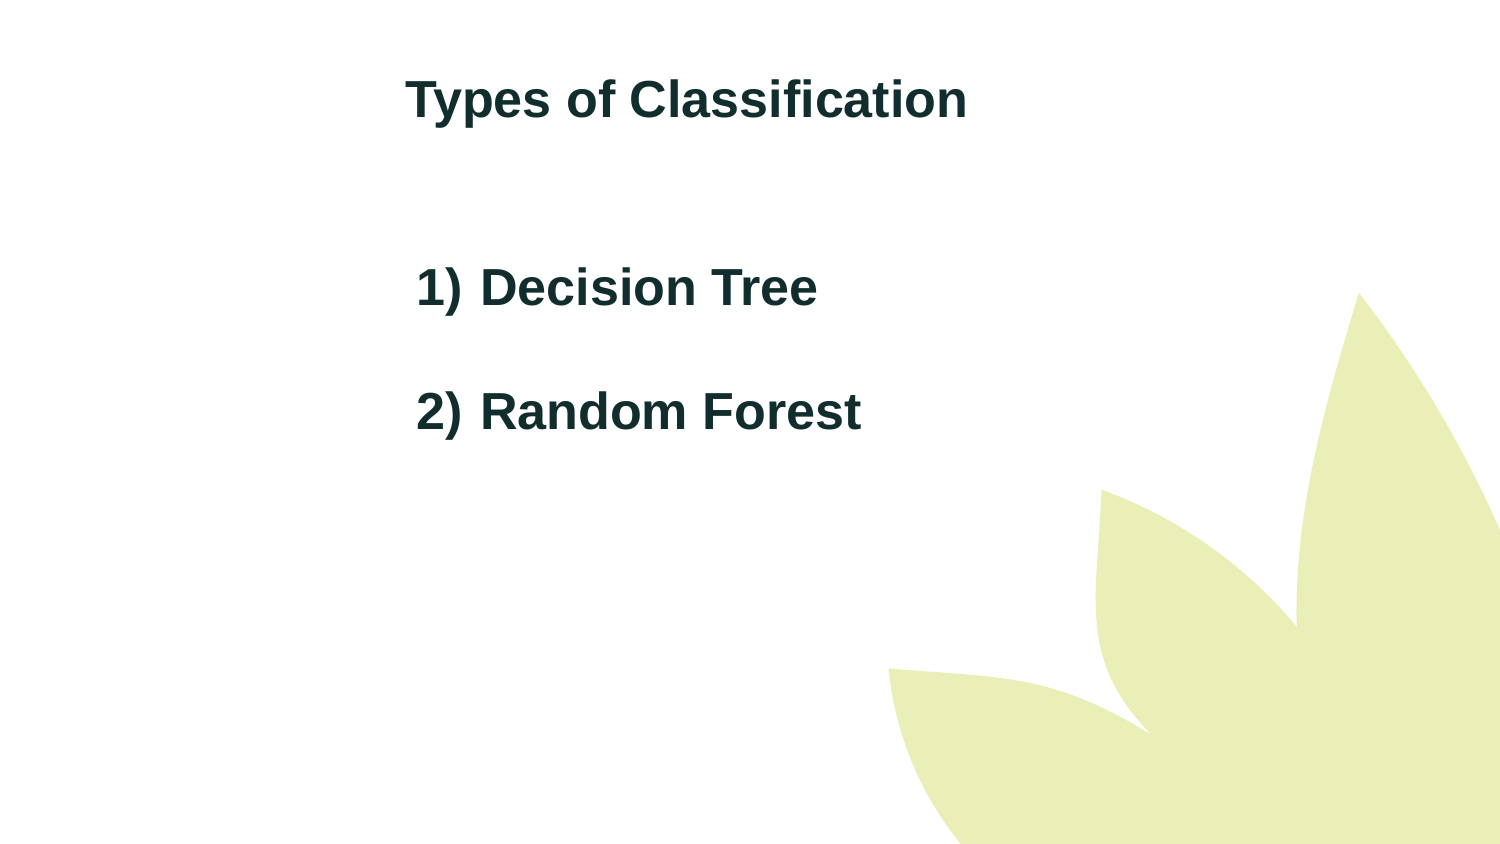

# Types of Classification

Decision Tree

Random Forest